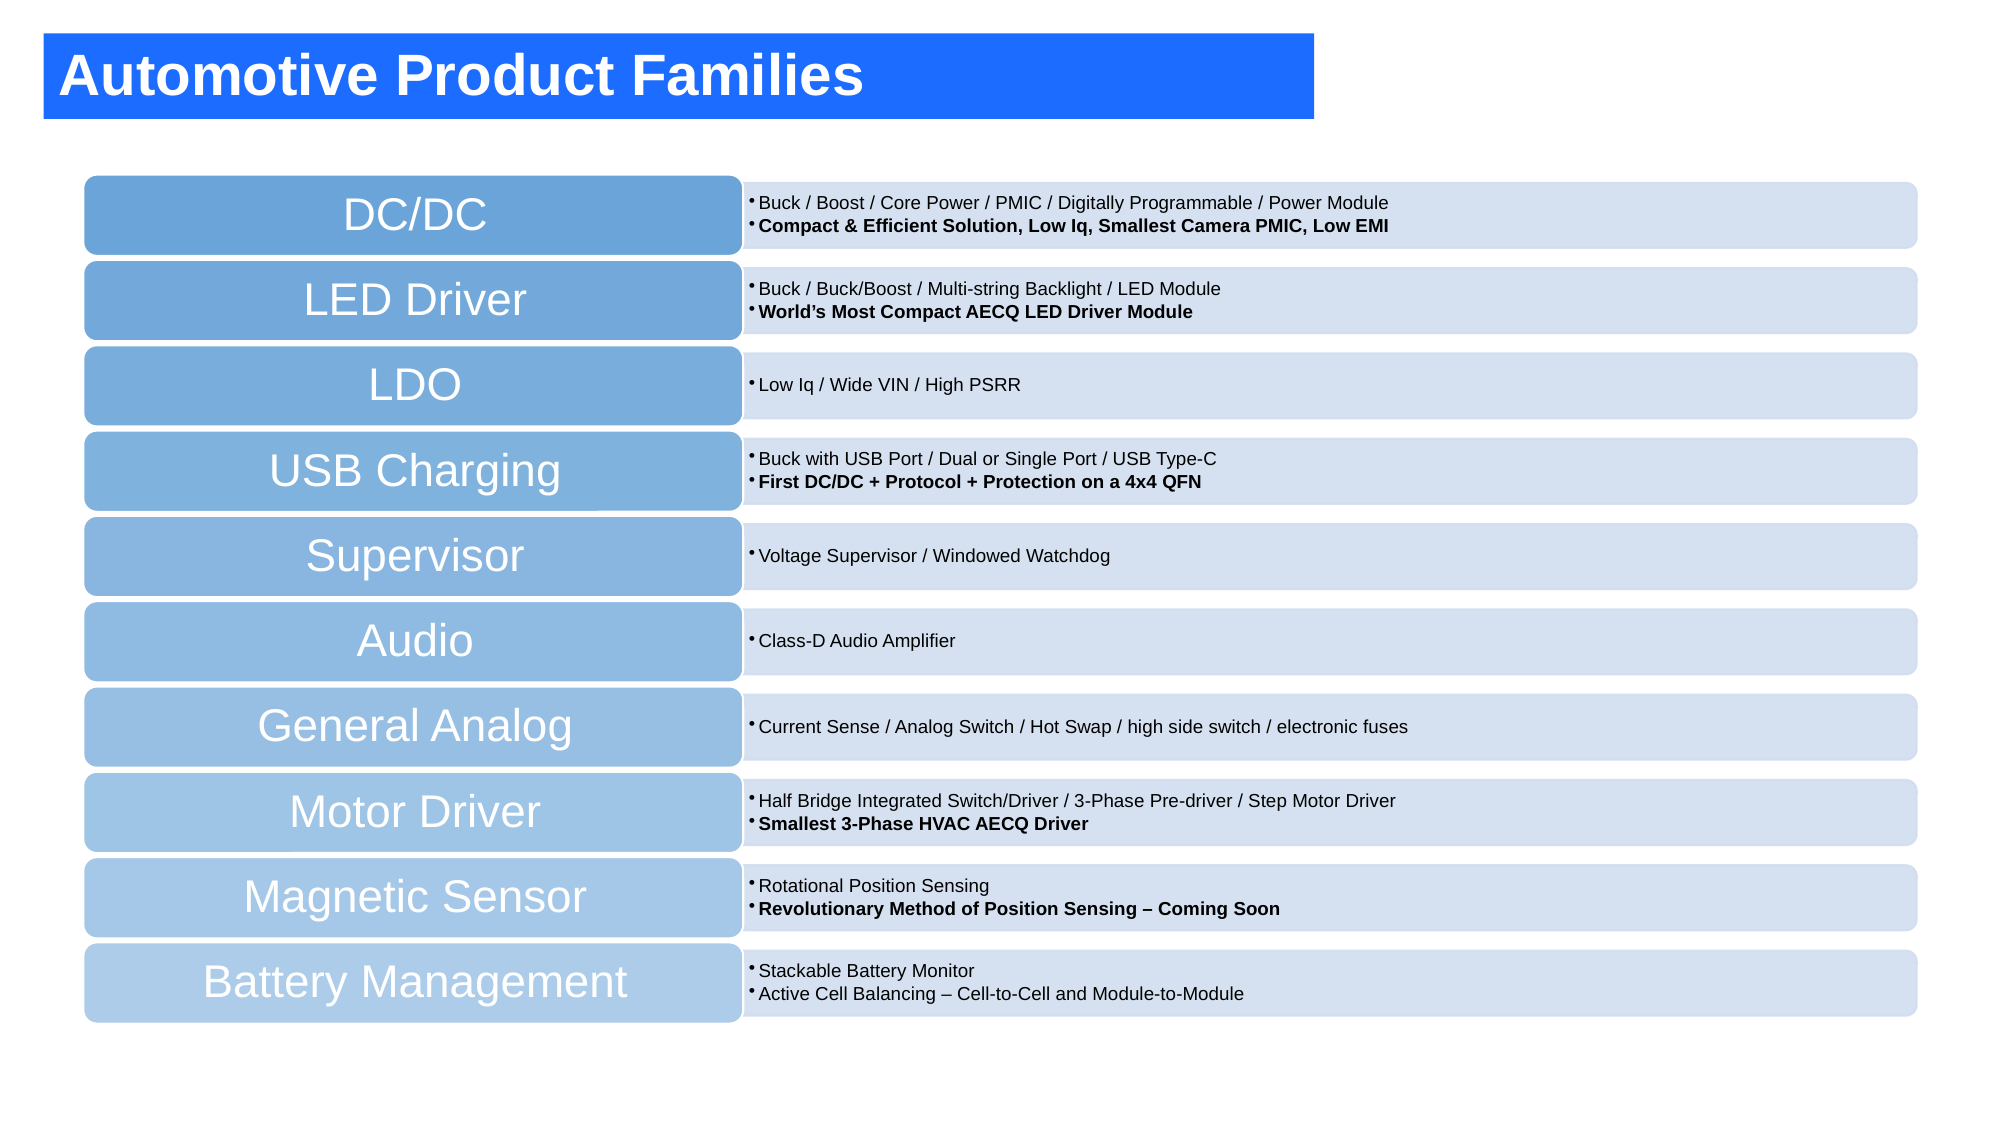

# Automotive Product Families
Buck / Boost / Core Power / PMIC / Digitally Programmable / Power Module
Compact & Efficient Solution, Low Iq, Smallest Camera PMIC, Low EMI
DC/DC
Buck / Buck/Boost / Multi-string Backlight / LED Module
World’s Most Compact AECQ LED Driver Module
LED Driver
Low Iq / Wide VIN / High PSRR
LDO
Buck with USB Port / Dual or Single Port / USB Type-C
First DC/DC + Protocol + Protection on a 4x4 QFN
USB Charging
Voltage Supervisor / Windowed Watchdog
Supervisor
Class-D Audio Amplifier
Audio
Current Sense / Analog Switch / Hot Swap / high side switch / electronic fuses
General Analog
Half Bridge Integrated Switch/Driver / 3-Phase Pre-driver / Step Motor Driver
Smallest 3-Phase HVAC AECQ Driver
Motor Driver
Rotational Position Sensing
Revolutionary Method of Position Sensing – Coming Soon
Magnetic Sensor
Stackable Battery Monitor
Active Cell Balancing – Cell-to-Cell and Module-to-Module
Battery Management